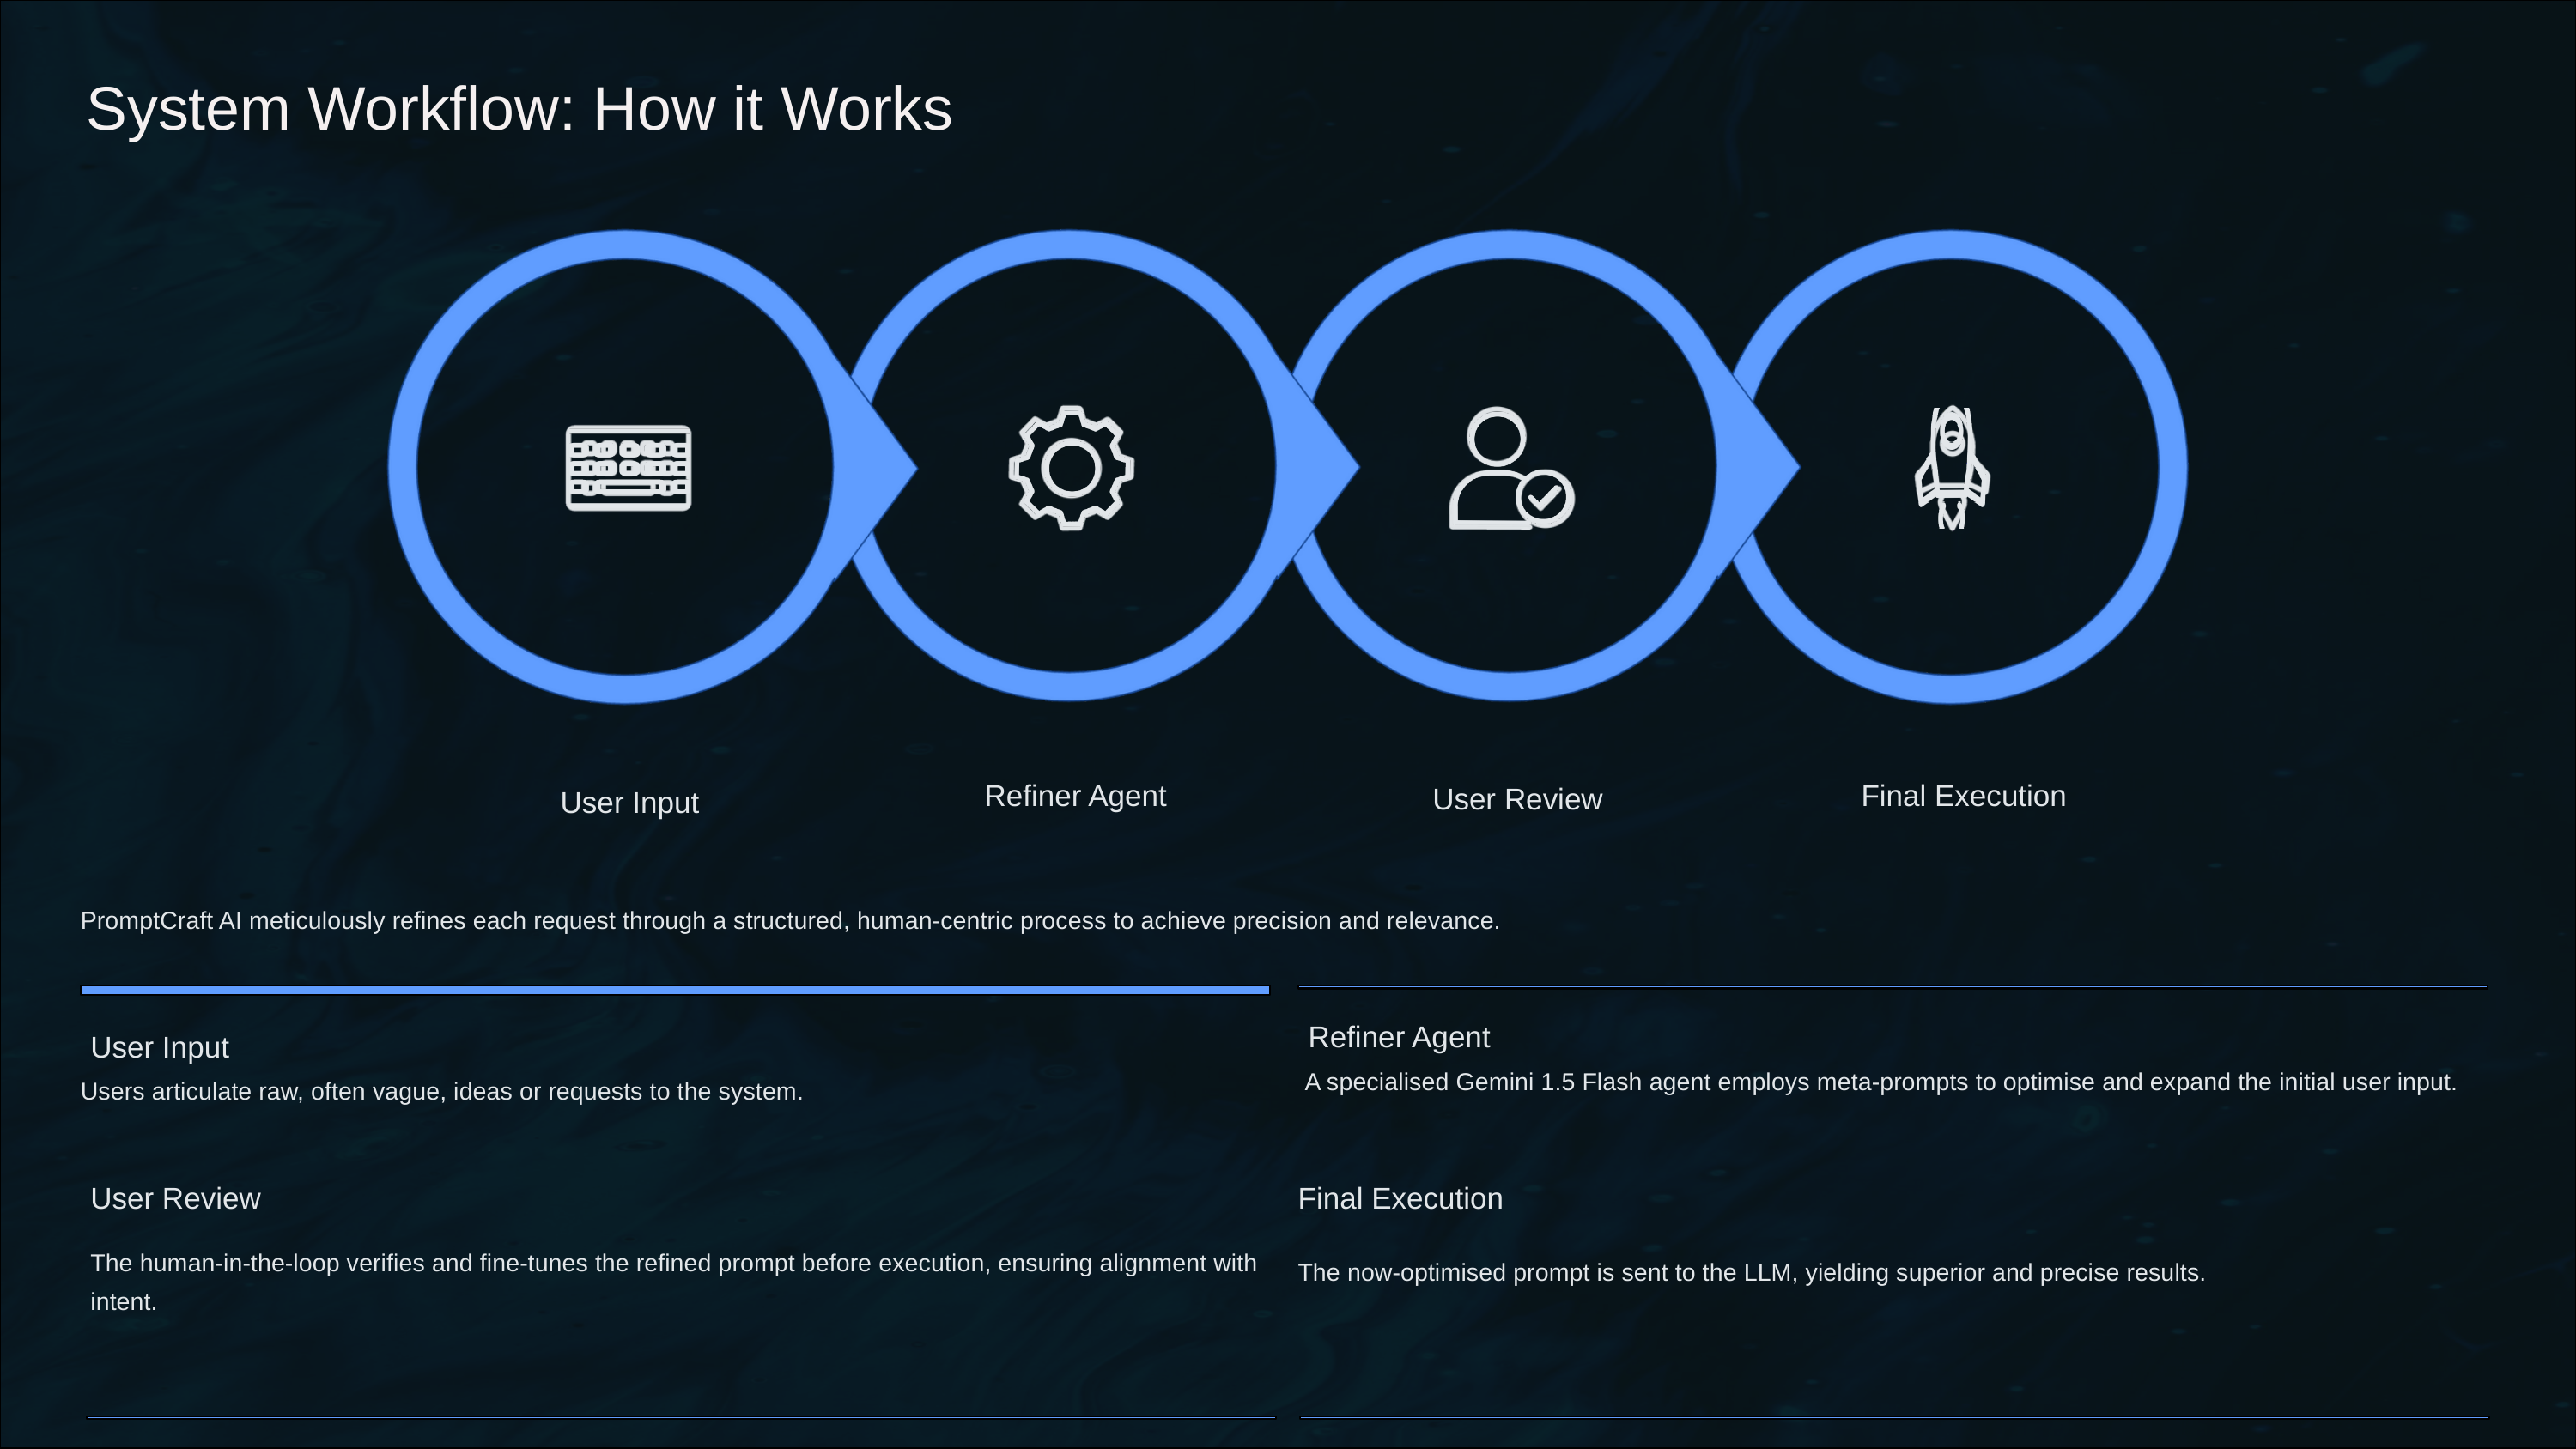

System Workflow: How it Works

Refiner Agent
Final Execution
User Review
User Input
PromptCraft AI meticulously refines each request through a structured, human-centric process to achieve precision and relevance.

Refiner Agent
User Input
 A specialised Gemini 1.5 Flash agent employs meta-prompts to optimise and expand the initial user input.
Users articulate raw, often vague, ideas or requests to the system.
User Review
Final Execution
The human-in-the-loop verifies and fine-tunes the refined prompt before execution, ensuring alignment with intent.
The now-optimised prompt is sent to the LLM, yielding superior and precise results.